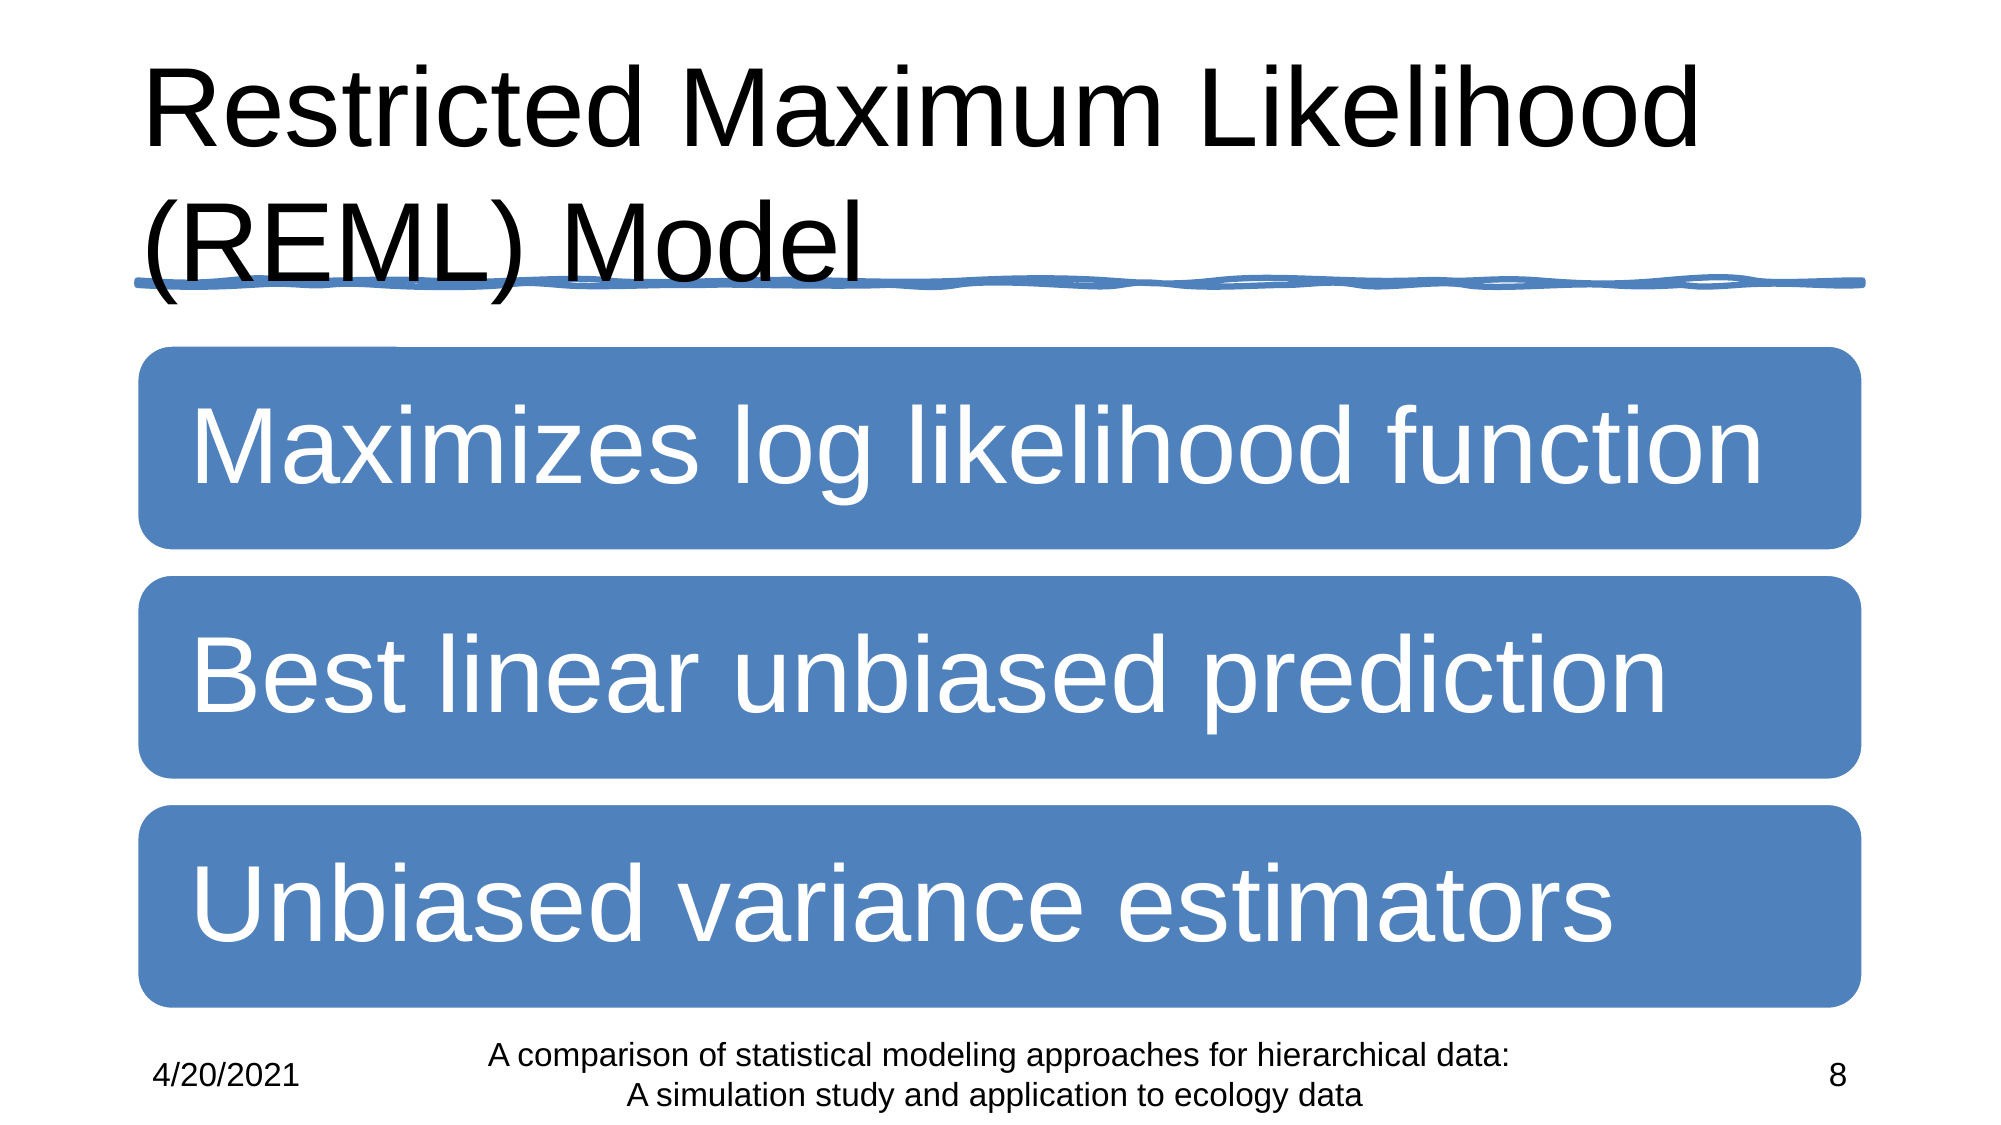

# Restricted Maximum Likelihood (REML) Model
Maximizes log likelihood function
Best linear unbiased prediction
Unbiased variance estimators
4/20/2021
A comparison of statistical modeling approaches for hierarchical data: A simulation study and application to ecology data
8